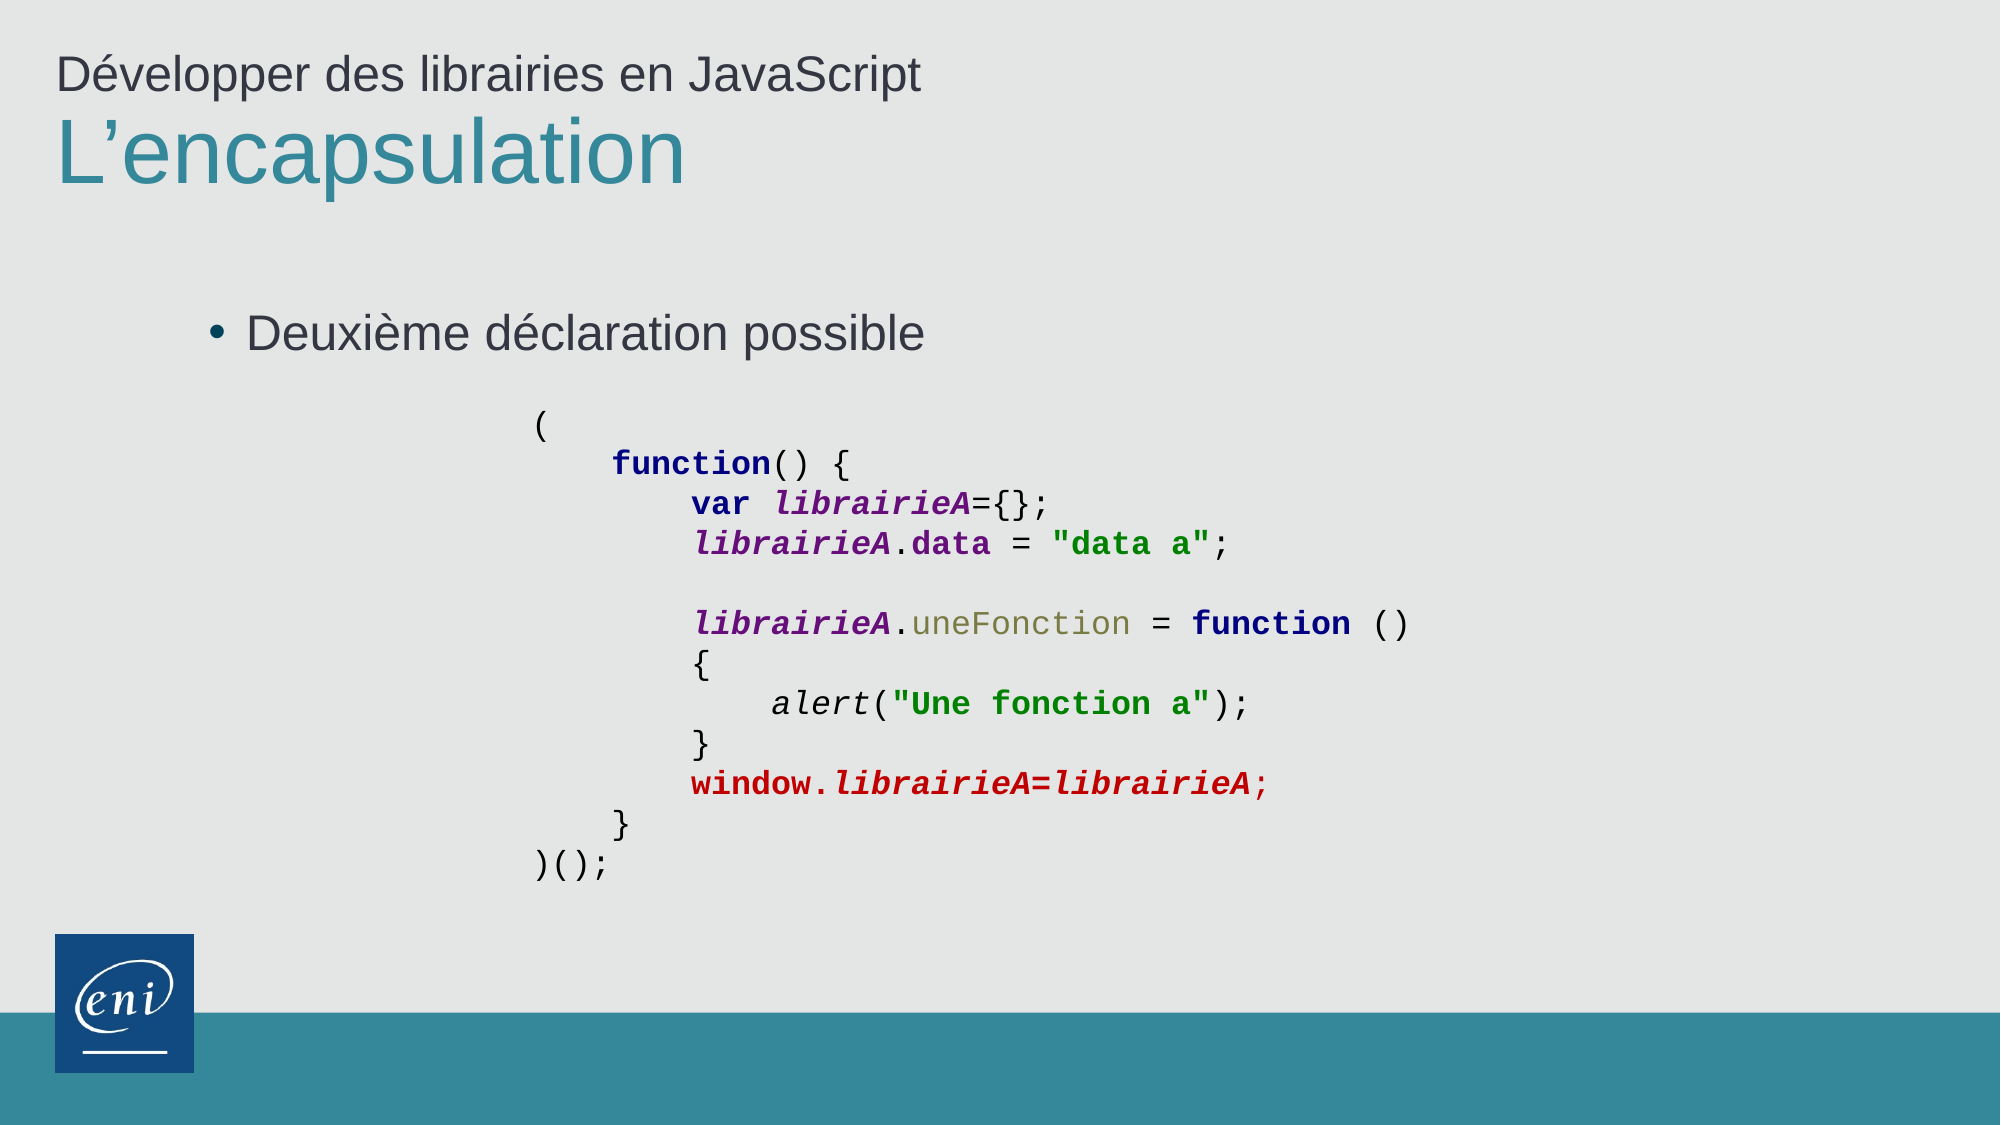

Développer des librairies en JavaScript
# L’encapsulation
Deuxième déclaration possible

(
    function() {
        var librairieA={};
        librairieA.data = "data a";
        librairieA.uneFonction = function ()
        {
            alert("Une fonction a");
        }
        window.librairieA=librairieA;
    }
)();